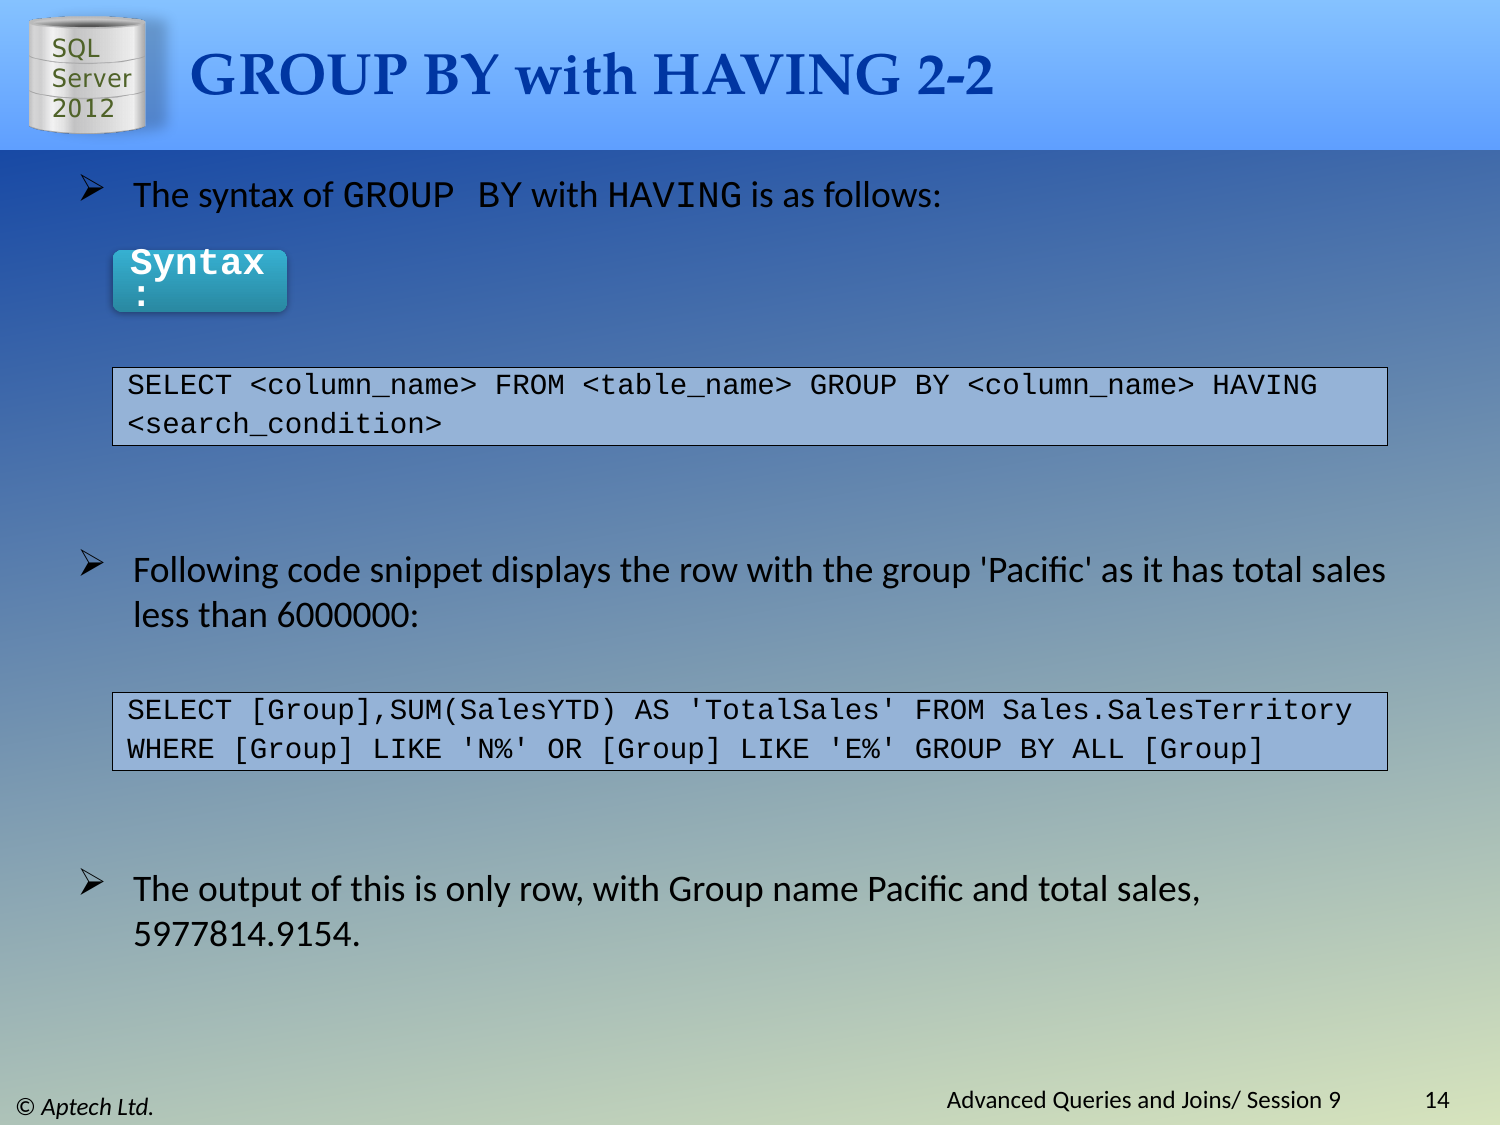

# GROUP BY with HAVING 2-2
The syntax of GROUP BY with HAVING is as follows:
Syntax:
SELECT <column_name> FROM <table_name> GROUP BY <column_name> HAVING
<search_condition>
Following code snippet displays the row with the group 'Pacific' as it has total sales less than 6000000:
SELECT [Group],SUM(SalesYTD) AS 'TotalSales' FROM Sales.SalesTerritory
WHERE [Group] LIKE 'N%' OR [Group] LIKE 'E%' GROUP BY ALL [Group]
The output of this is only row, with Group name Pacific and total sales, 5977814.9154.
Advanced Queries and Joins/ Session 9
14